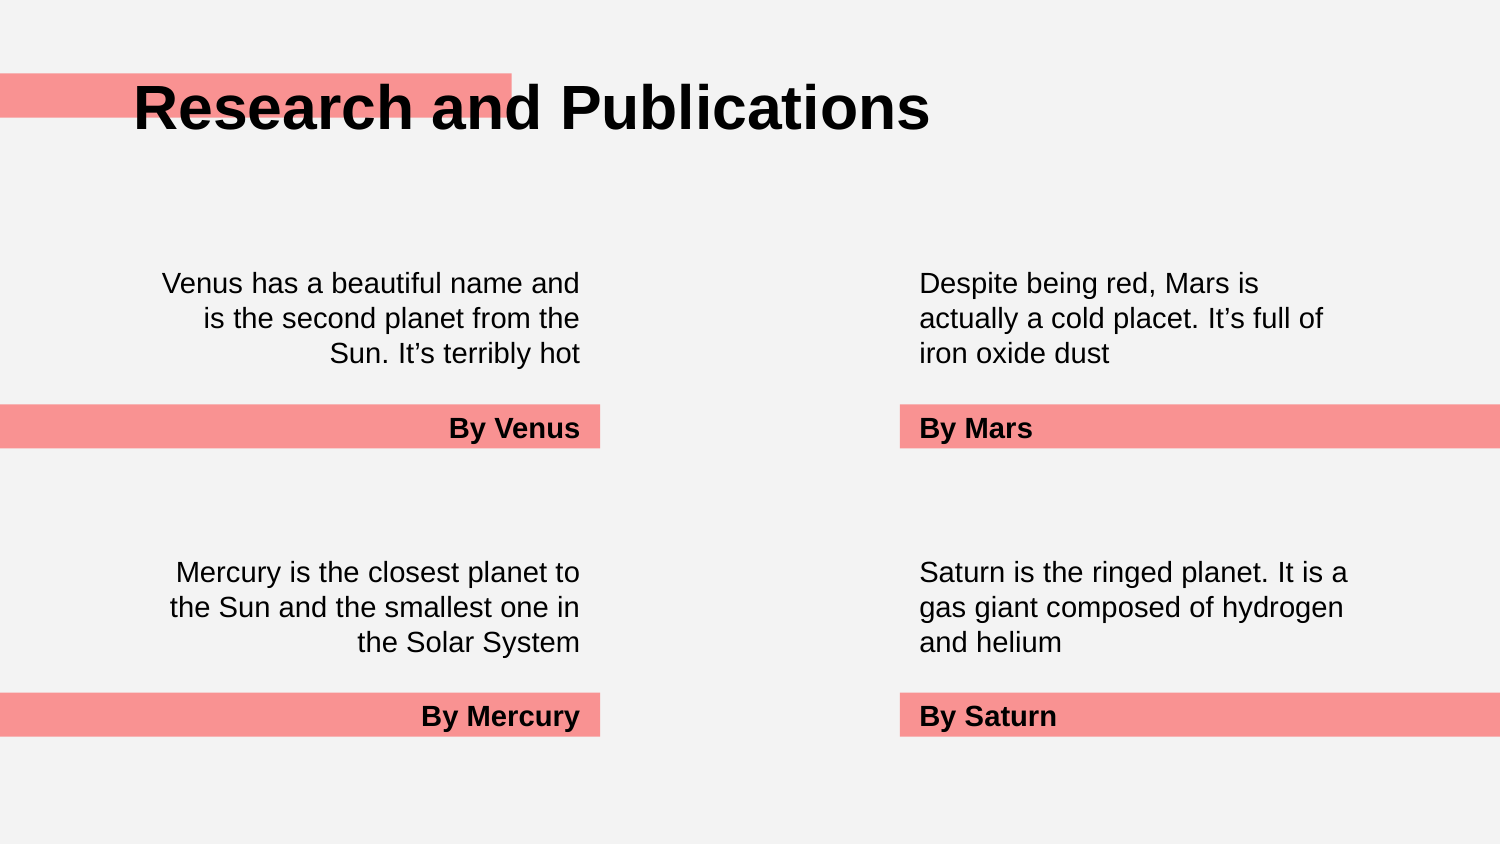

Research and Publications

Venus has a beautiful name and is the second planet from the Sun. It’s terribly hot
Despite being red, Mars is actually a cold placet. It’s full of iron oxide dust
# By Venus
By Mars

Mercury is the closest planet to the Sun and the smallest one in the Solar System
Saturn is the ringed planet. It is a gas giant composed of hydrogen and helium
By Mercury
By Saturn